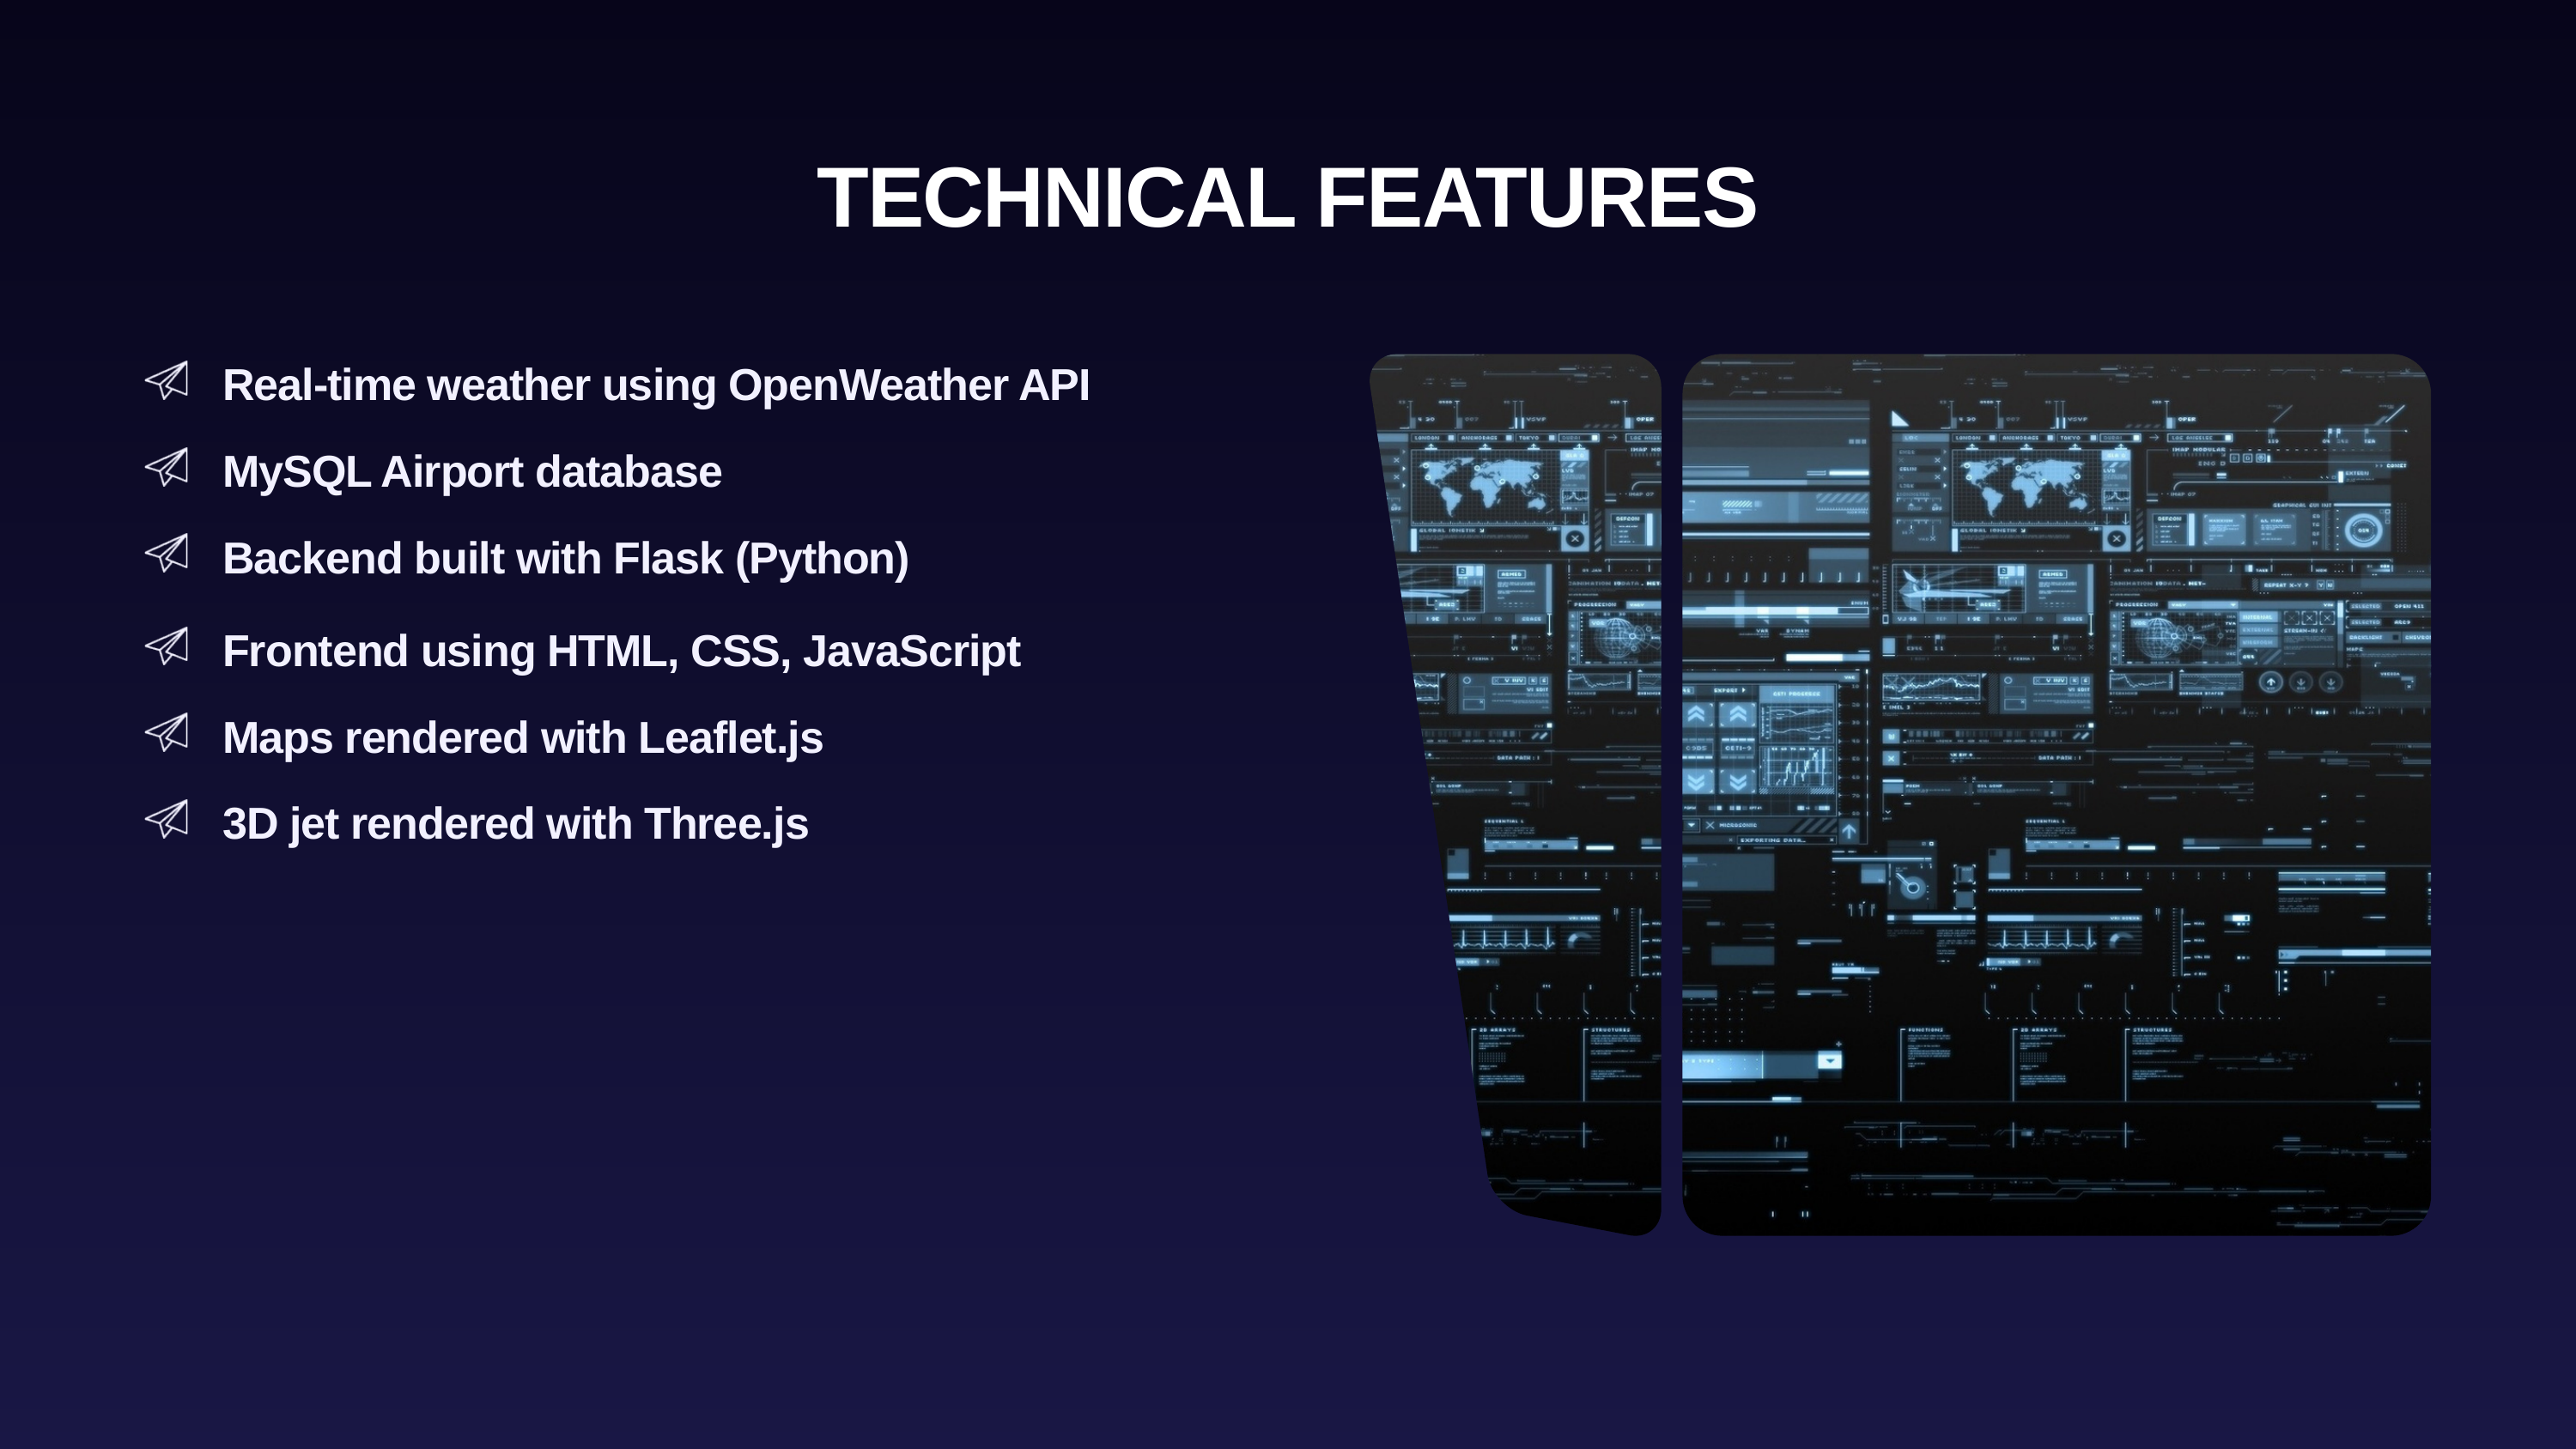

TECHNICAL FEATURES
Real-time weather using OpenWeather API

MySQL Airport database

Backend built with Flask (Python)

Frontend using HTML, CSS, JavaScript

Maps rendered with Leaflet.js

3D jet rendered with Three.js